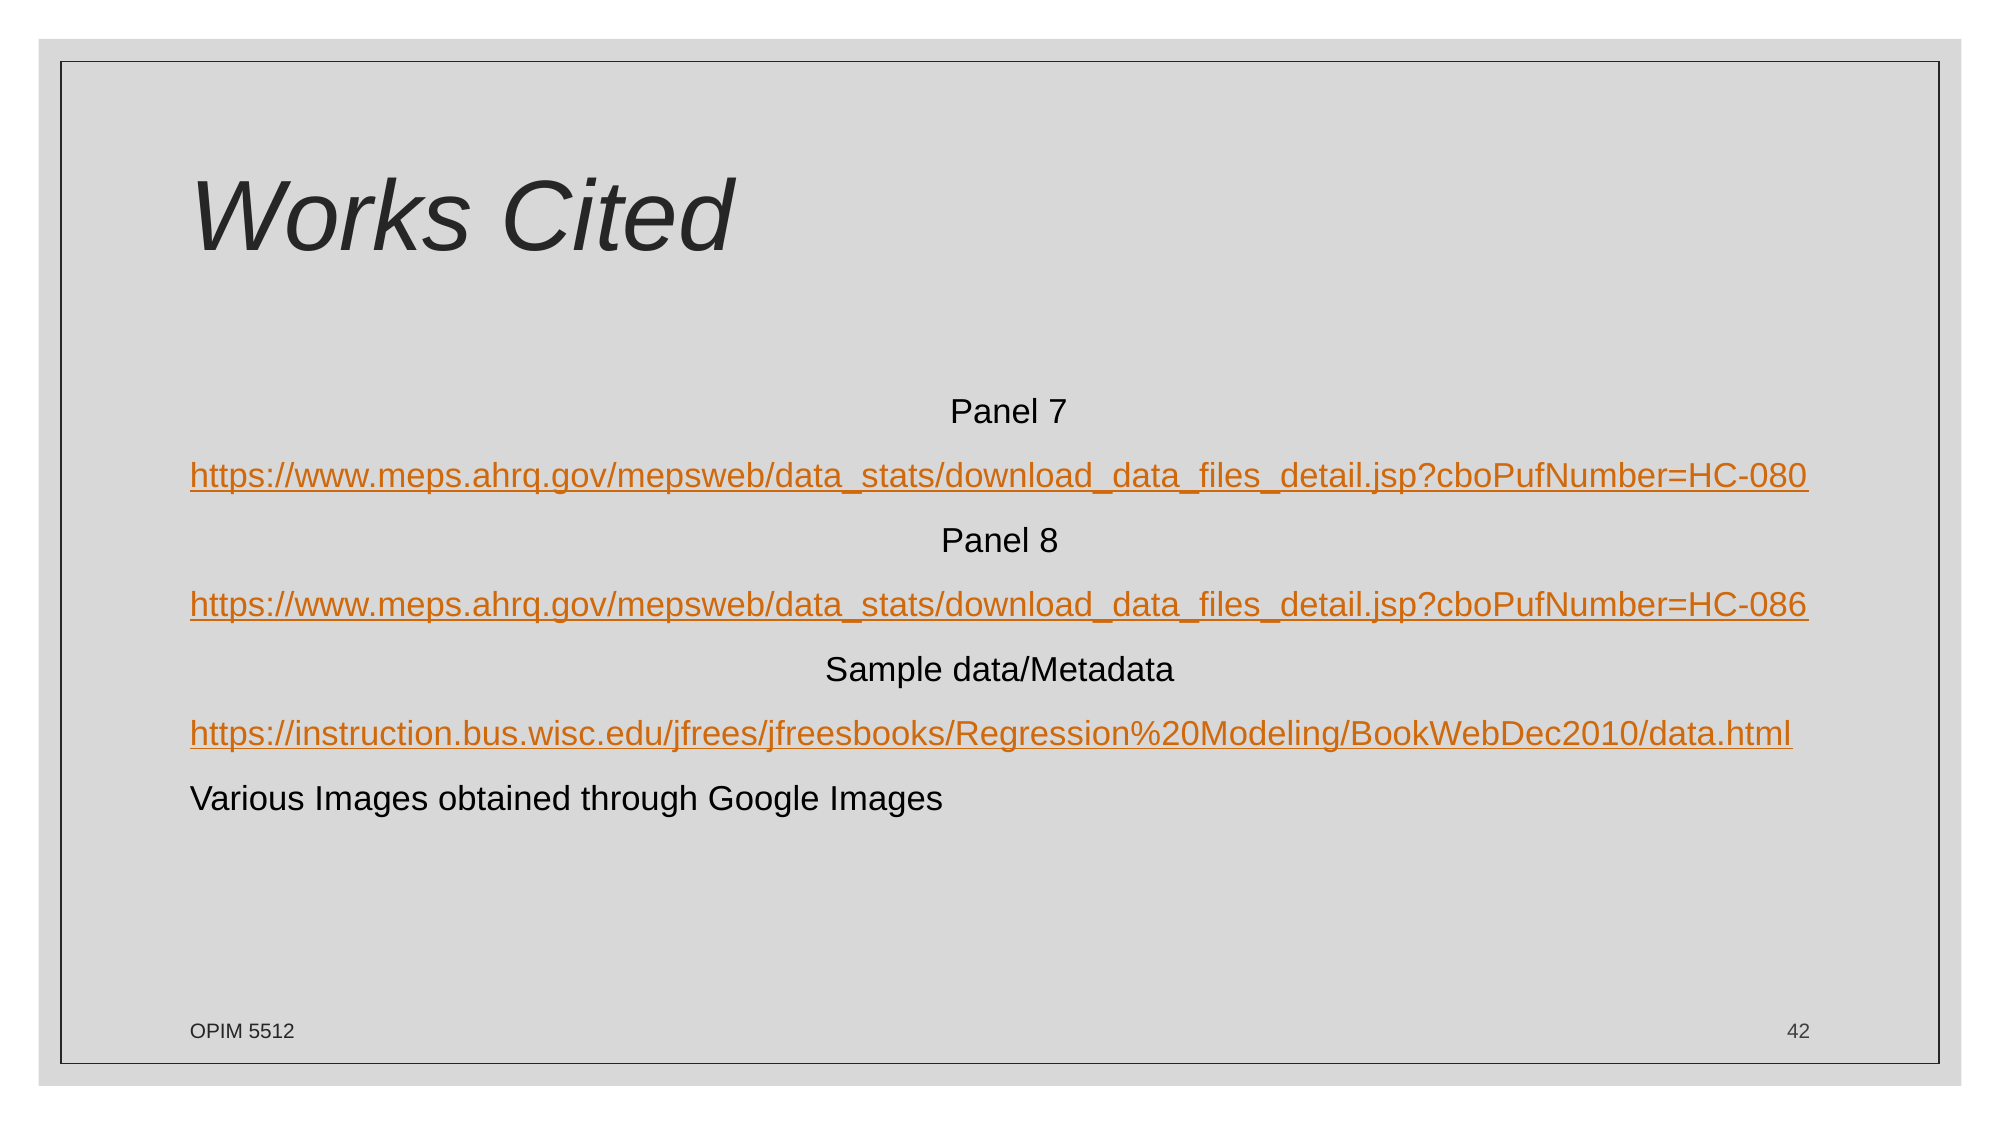

# Works Cited

Panel 7
https://www.meps.ahrq.gov/mepsweb/data_stats/download_data_files_detail.jsp?cboPufNumber=HC-080
Panel 8
https://www.meps.ahrq.gov/mepsweb/data_stats/download_data_files_detail.jsp?cboPufNumber=HC-086
Sample data/Metadata
https://instruction.bus.wisc.edu/jfrees/jfreesbooks/Regression%20Modeling/BookWebDec2010/data.html
Various Images obtained through Google Images

OPIM 5512
42